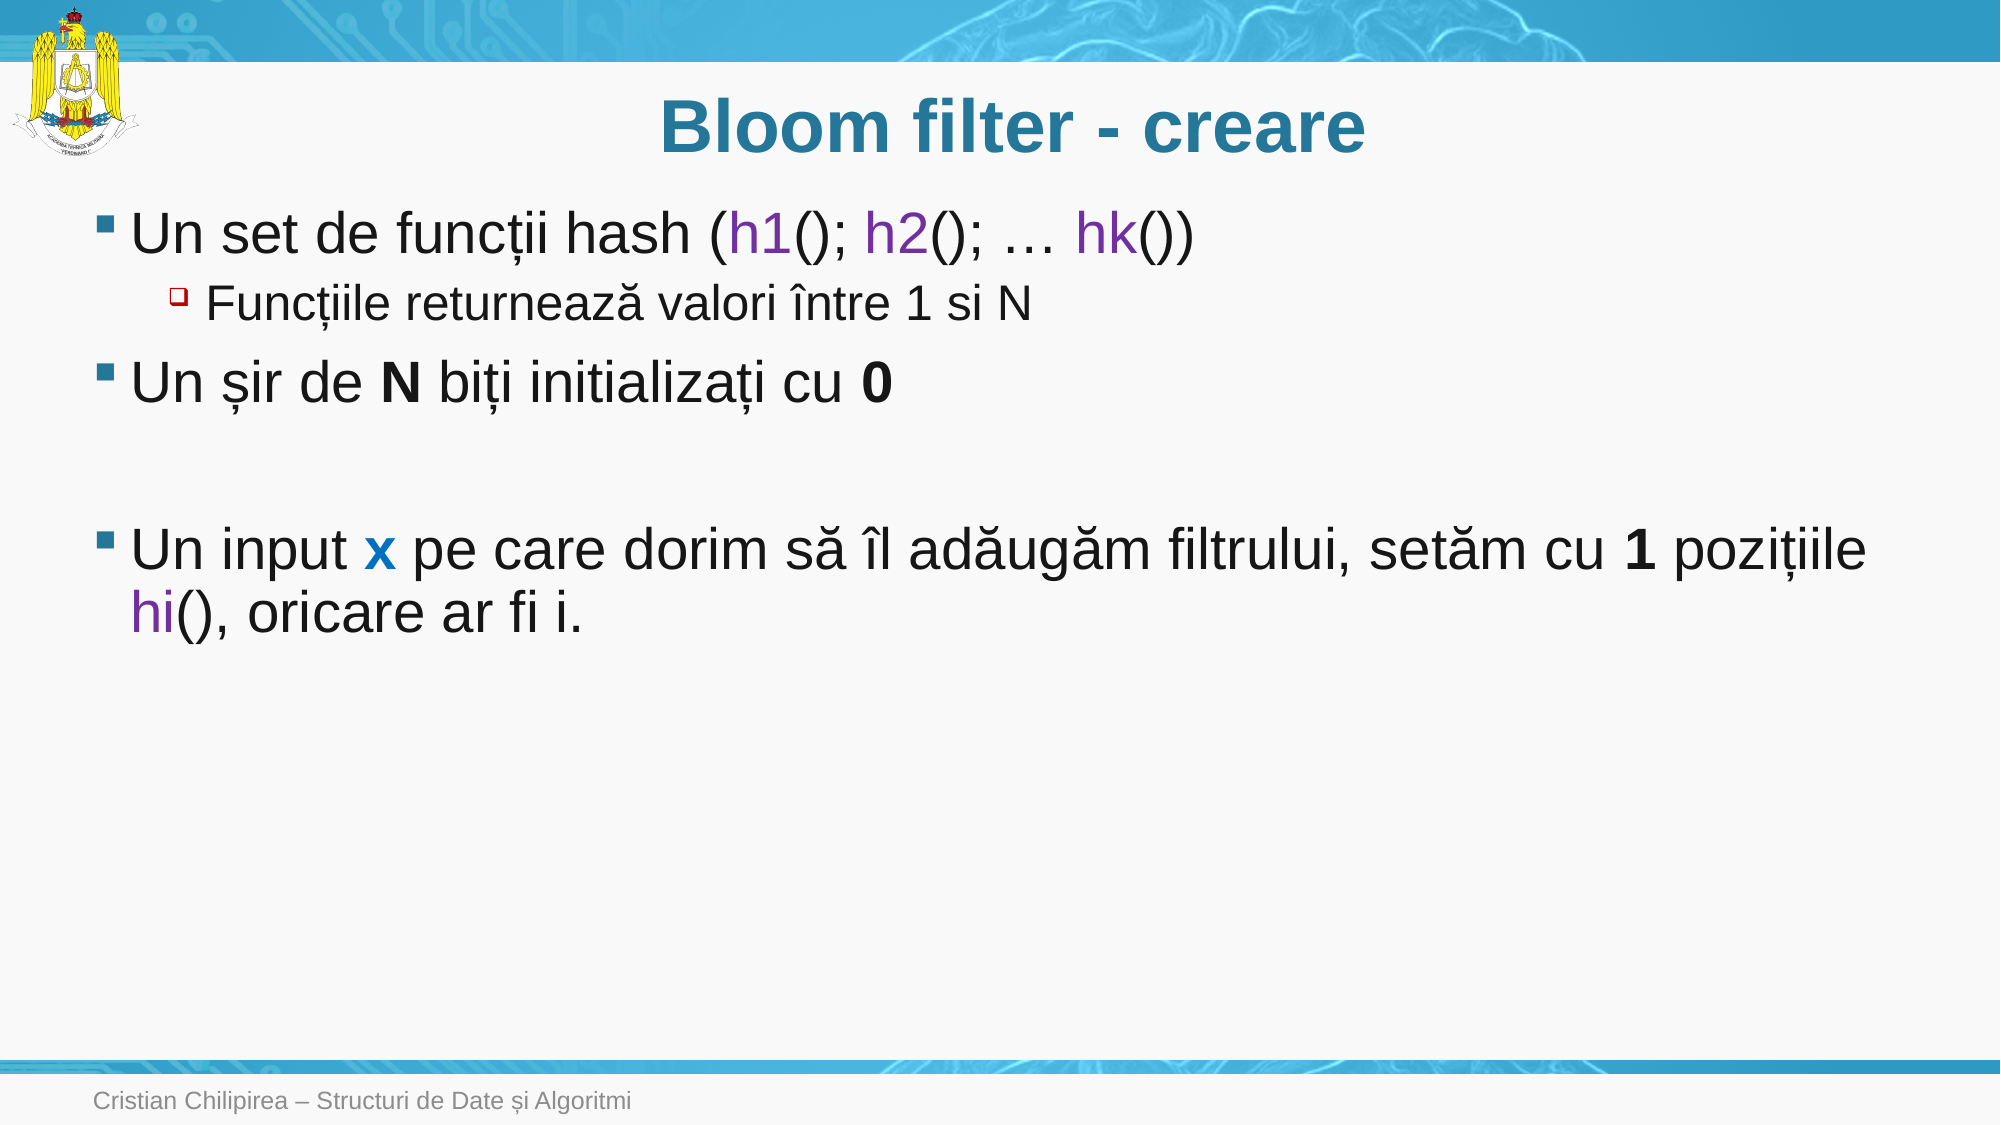

# Bloom filter - creare
Un set de funcții hash (h1(); h2(); … hk())
Funcțiile returnează valori între 1 si N
Un șir de N biți initializați cu 0

Un input x pe care dorim să îl adăugăm filtrului, setăm cu 1 pozițiile hi(), oricare ar fi i.
Cristian Chilipirea – Structuri de Date și Algoritmi